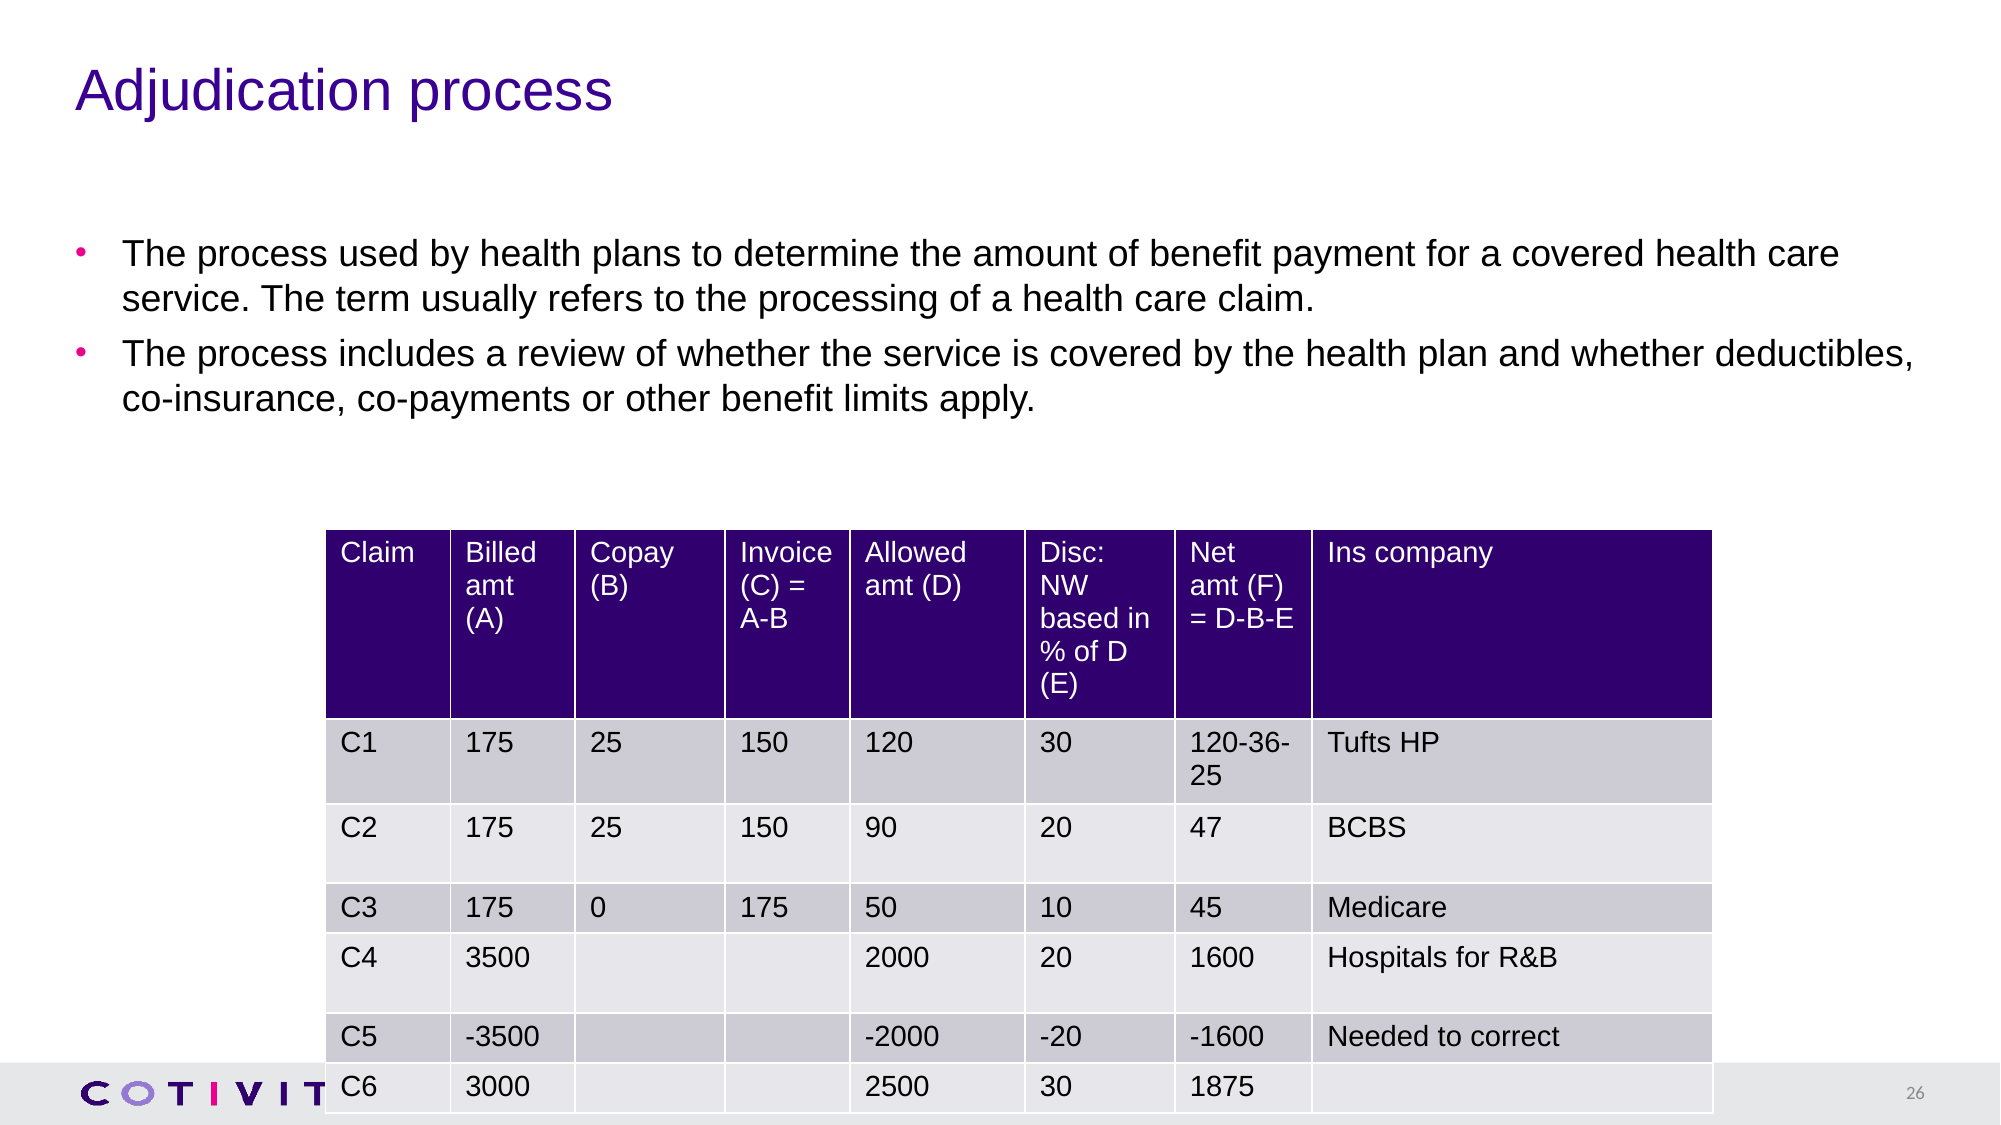

# Adjudication process
The process used by health plans to determine the amount of benefit payment for a covered health care service. The term usually refers to the processing of a health care claim.
The process includes a review of whether the service is covered by the health plan and whether deductibles, co-insurance, co-payments or other benefit limits apply.
| Claim | Billed amt (A) | Copay (B) | Invoice (C) = A-B | Allowed amt (D) | Disc: NW based in % of D (E) | Net amt (F) = D-B-E | Ins company |
| --- | --- | --- | --- | --- | --- | --- | --- |
| C1 | 175 | 25 | 150 | 120 | 30 | 120-36-25 | Tufts HP |
| C2 | 175 | 25 | 150 | 90 | 20 | 47 | BCBS |
| C3 | 175 | 0 | 175 | 50 | 10 | 45 | Medicare |
| C4 | 3500 |  |  | 2000 | 20 | 1600 | Hospitals for R&B |
| C5 | -3500 |  |  | -2000 | -20 | -1600 | Needed to correct |
| C6 | 3000 |  |  | 2500 | 30 | 1875 |  |
26